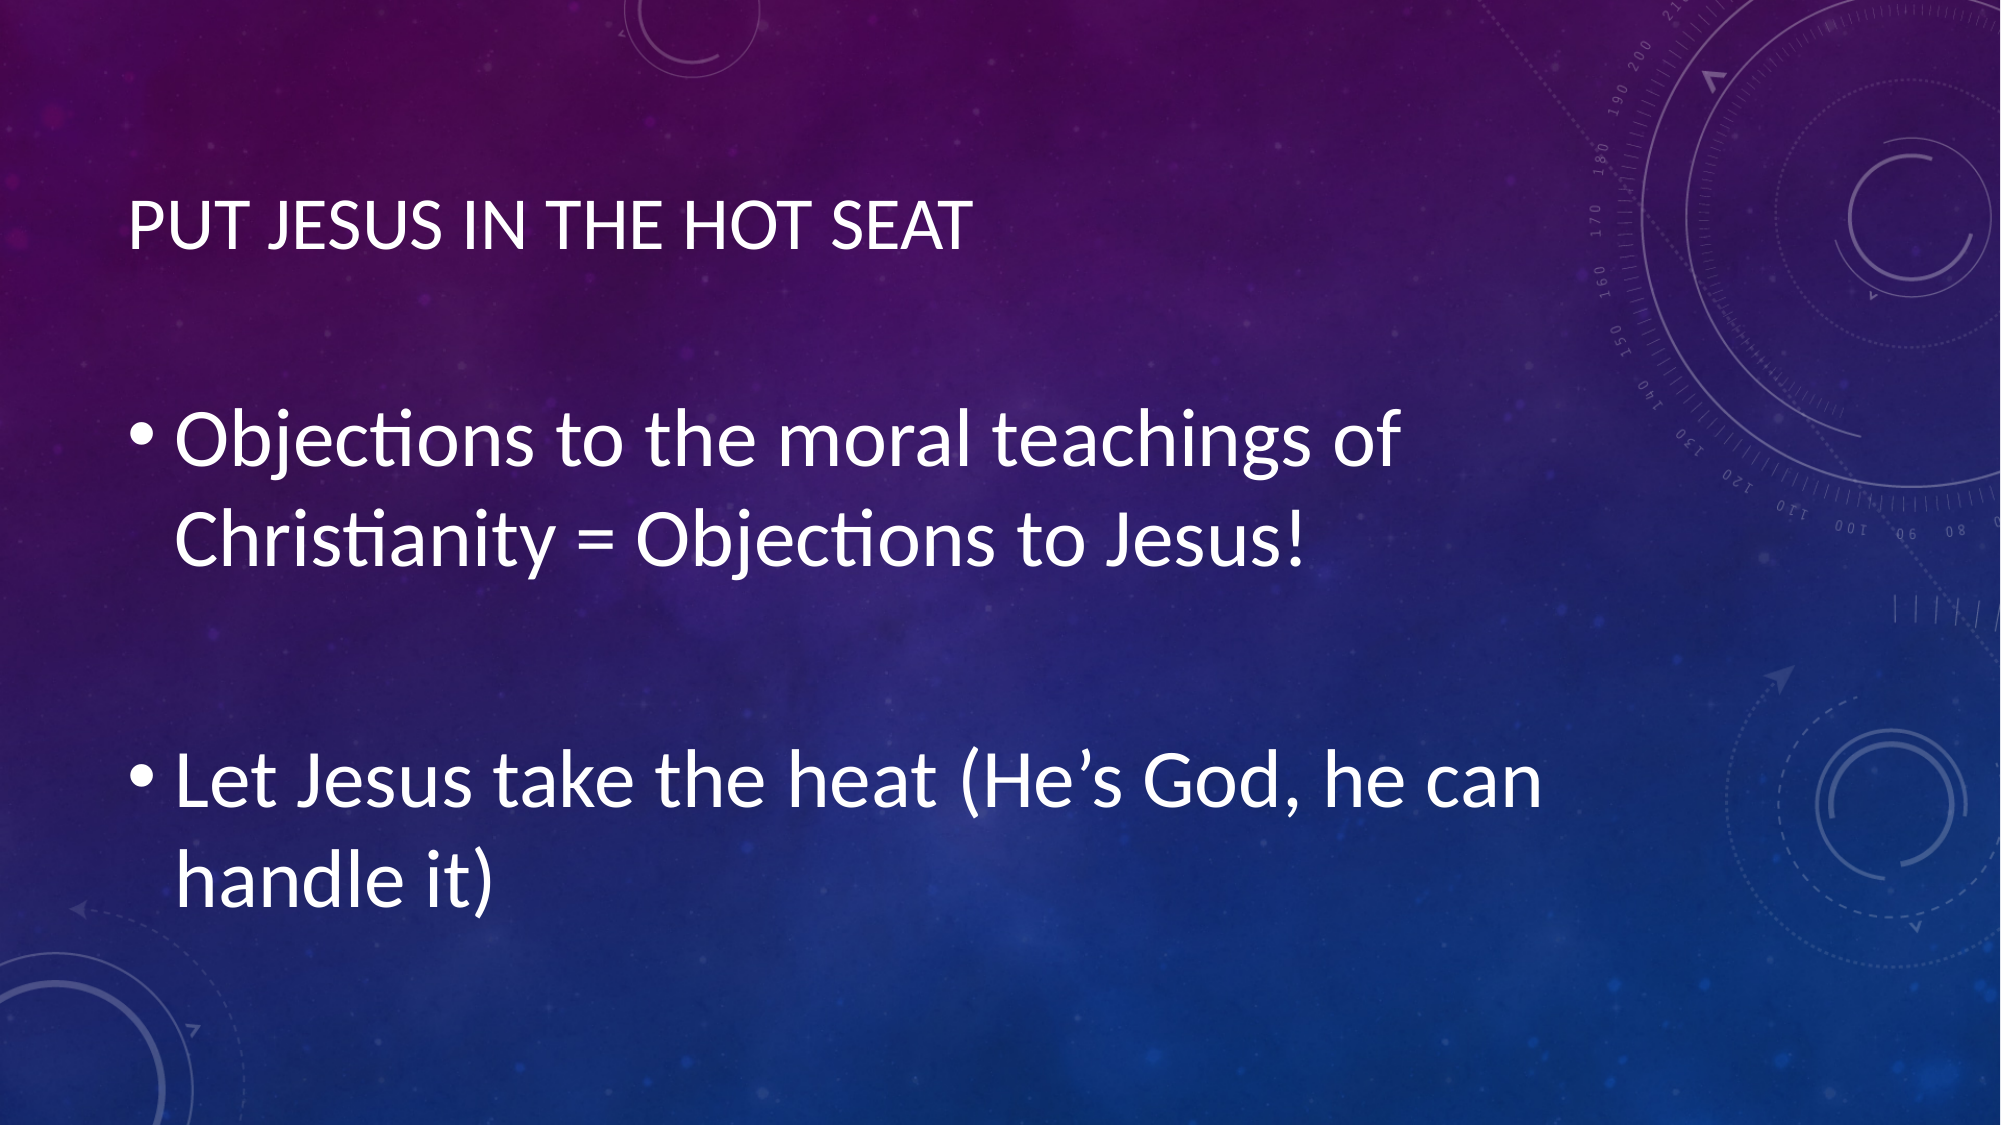

# Put Jesus in the hot seat
Objections to the moral teachings of Christianity = Objections to Jesus!

Let Jesus take the heat (He’s God, he can handle it)